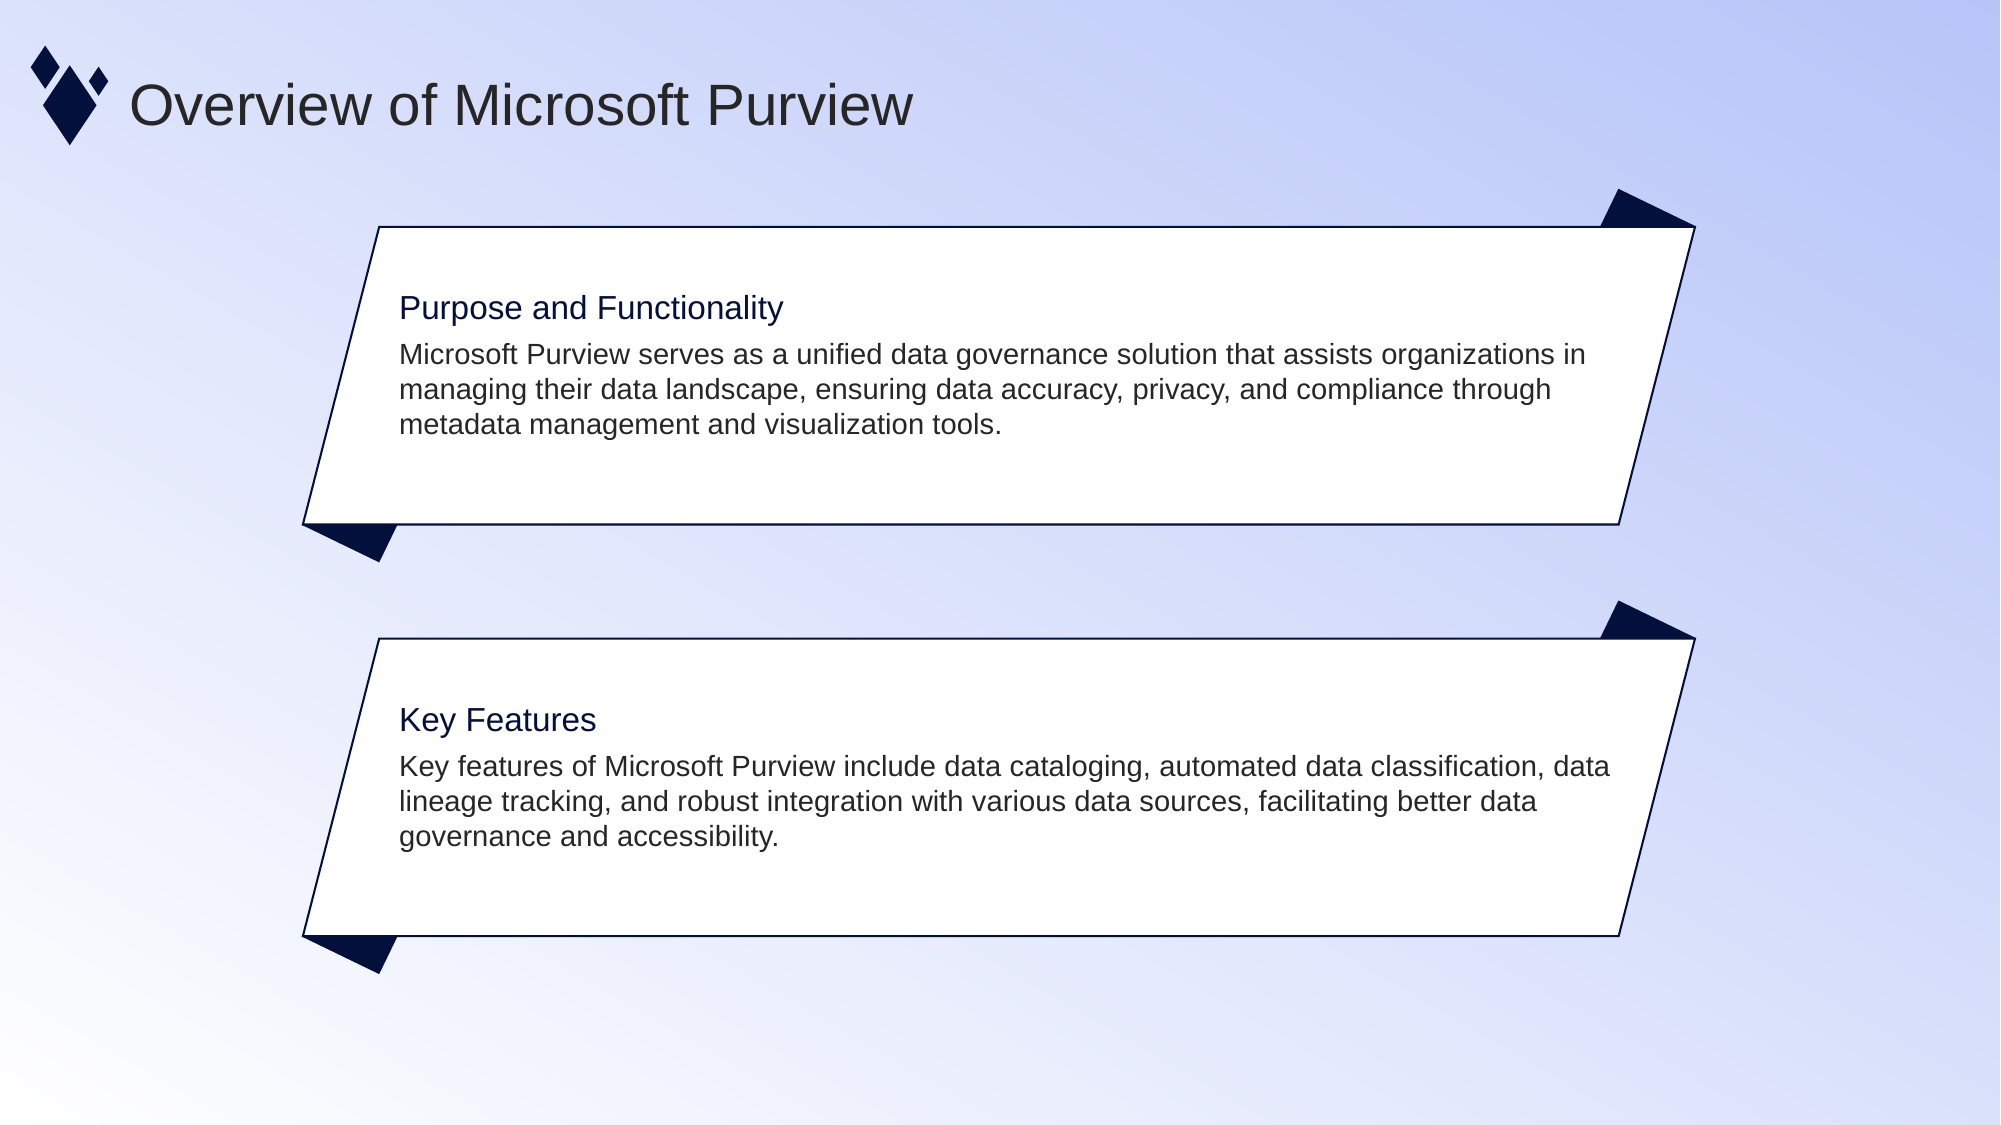

Overview of Microsoft Purview

Purpose and Functionality
Microsoft Purview serves as a unified data governance solution that assists organizations in managing their data landscape, ensuring data accuracy, privacy, and compliance through metadata management and visualization tools.

Key Features
Key features of Microsoft Purview include data cataloging, automated data classification, data lineage tracking, and robust integration with various data sources, facilitating better data governance and accessibility.